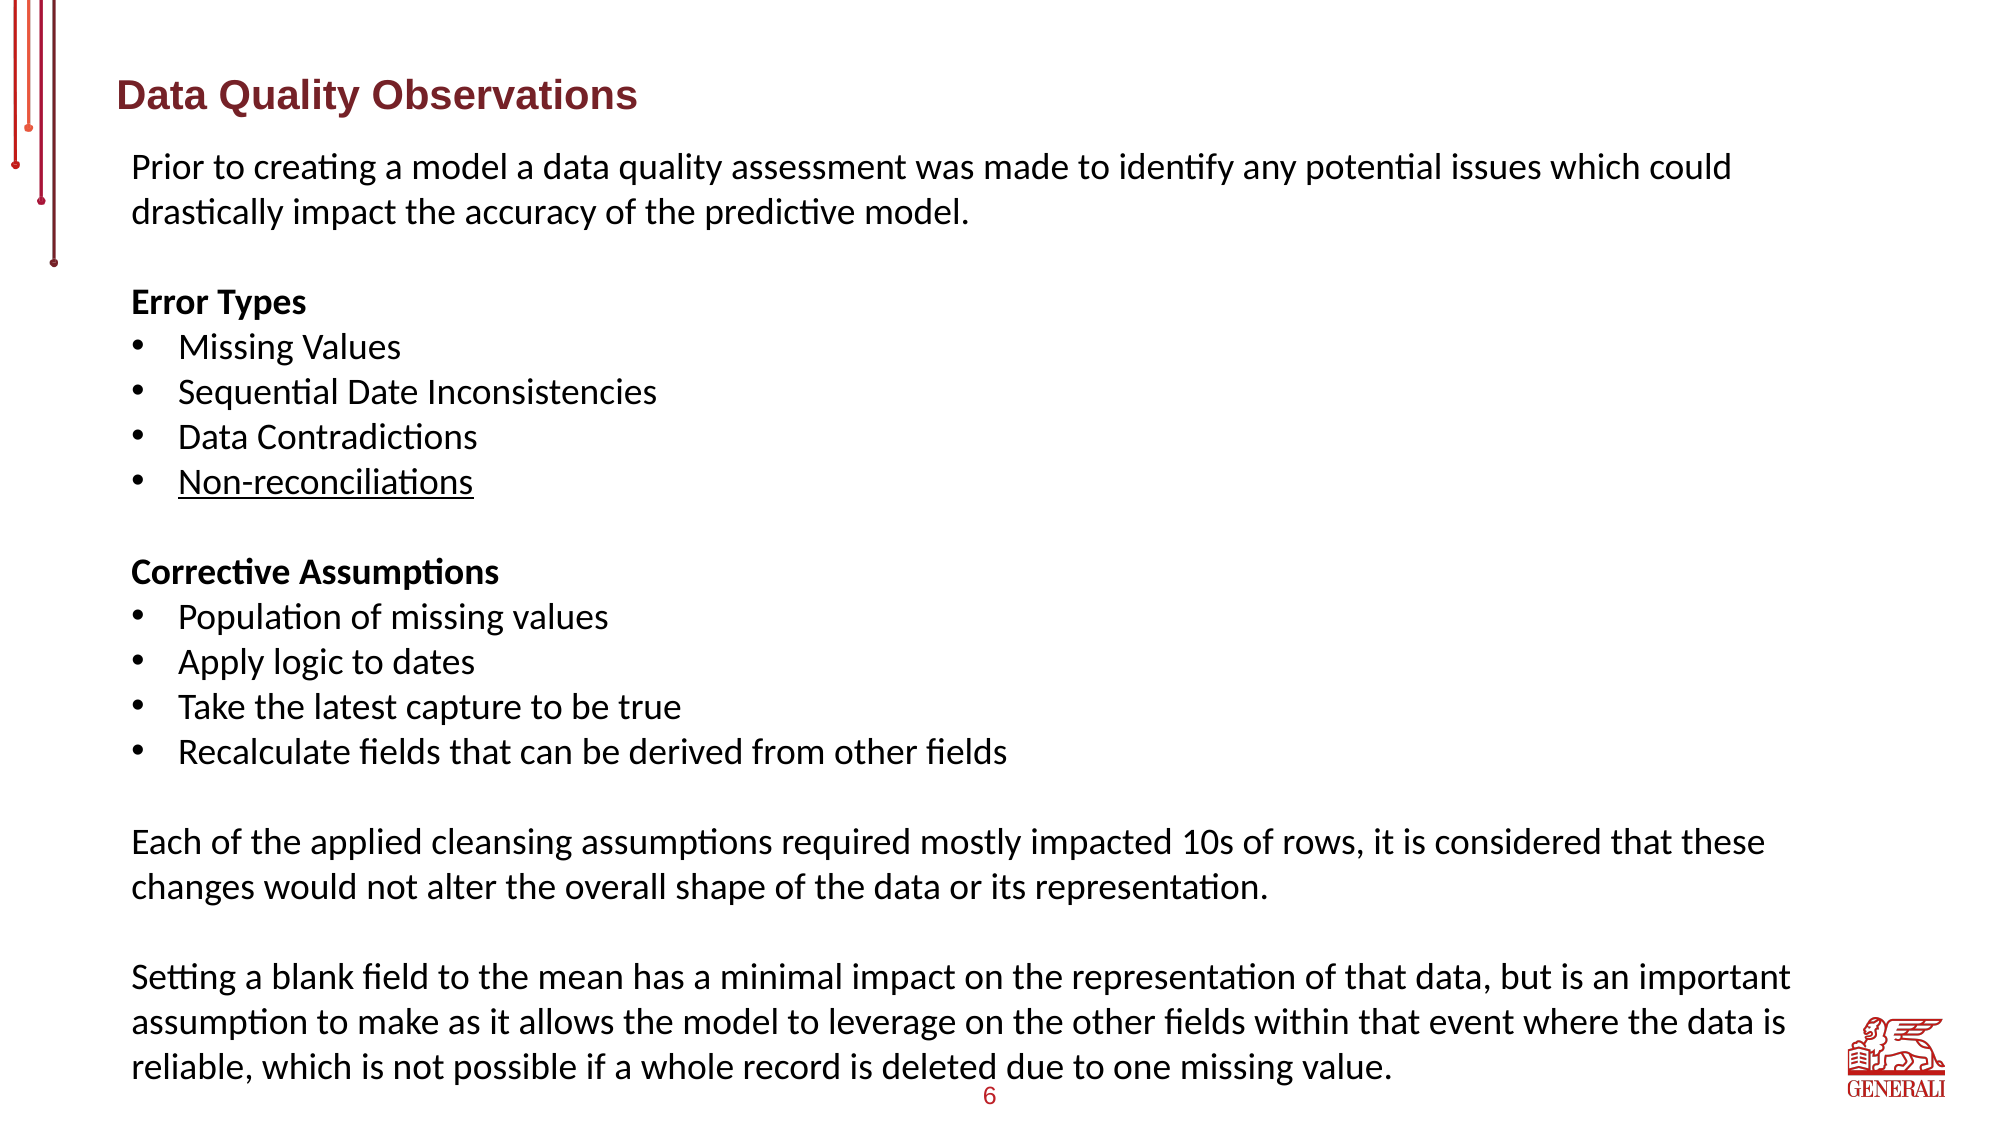

Data Quality Observations
Prior to creating a model a data quality assessment was made to identify any potential issues which could drastically impact the accuracy of the predictive model.

Error Types
Missing Values
Sequential Date Inconsistencies
Data Contradictions
Non-reconciliations

Corrective Assumptions
Population of missing values
Apply logic to dates
Take the latest capture to be true
Recalculate fields that can be derived from other fields

Each of the applied cleansing assumptions required mostly impacted 10s of rows, it is considered that these changes would not alter the overall shape of the data or its representation.

Setting a blank field to the mean has a minimal impact on the representation of that data, but is an important assumption to make as it allows the model to leverage on the other fields within that event where the data is reliable, which is not possible if a whole record is deleted due to one missing value.
6